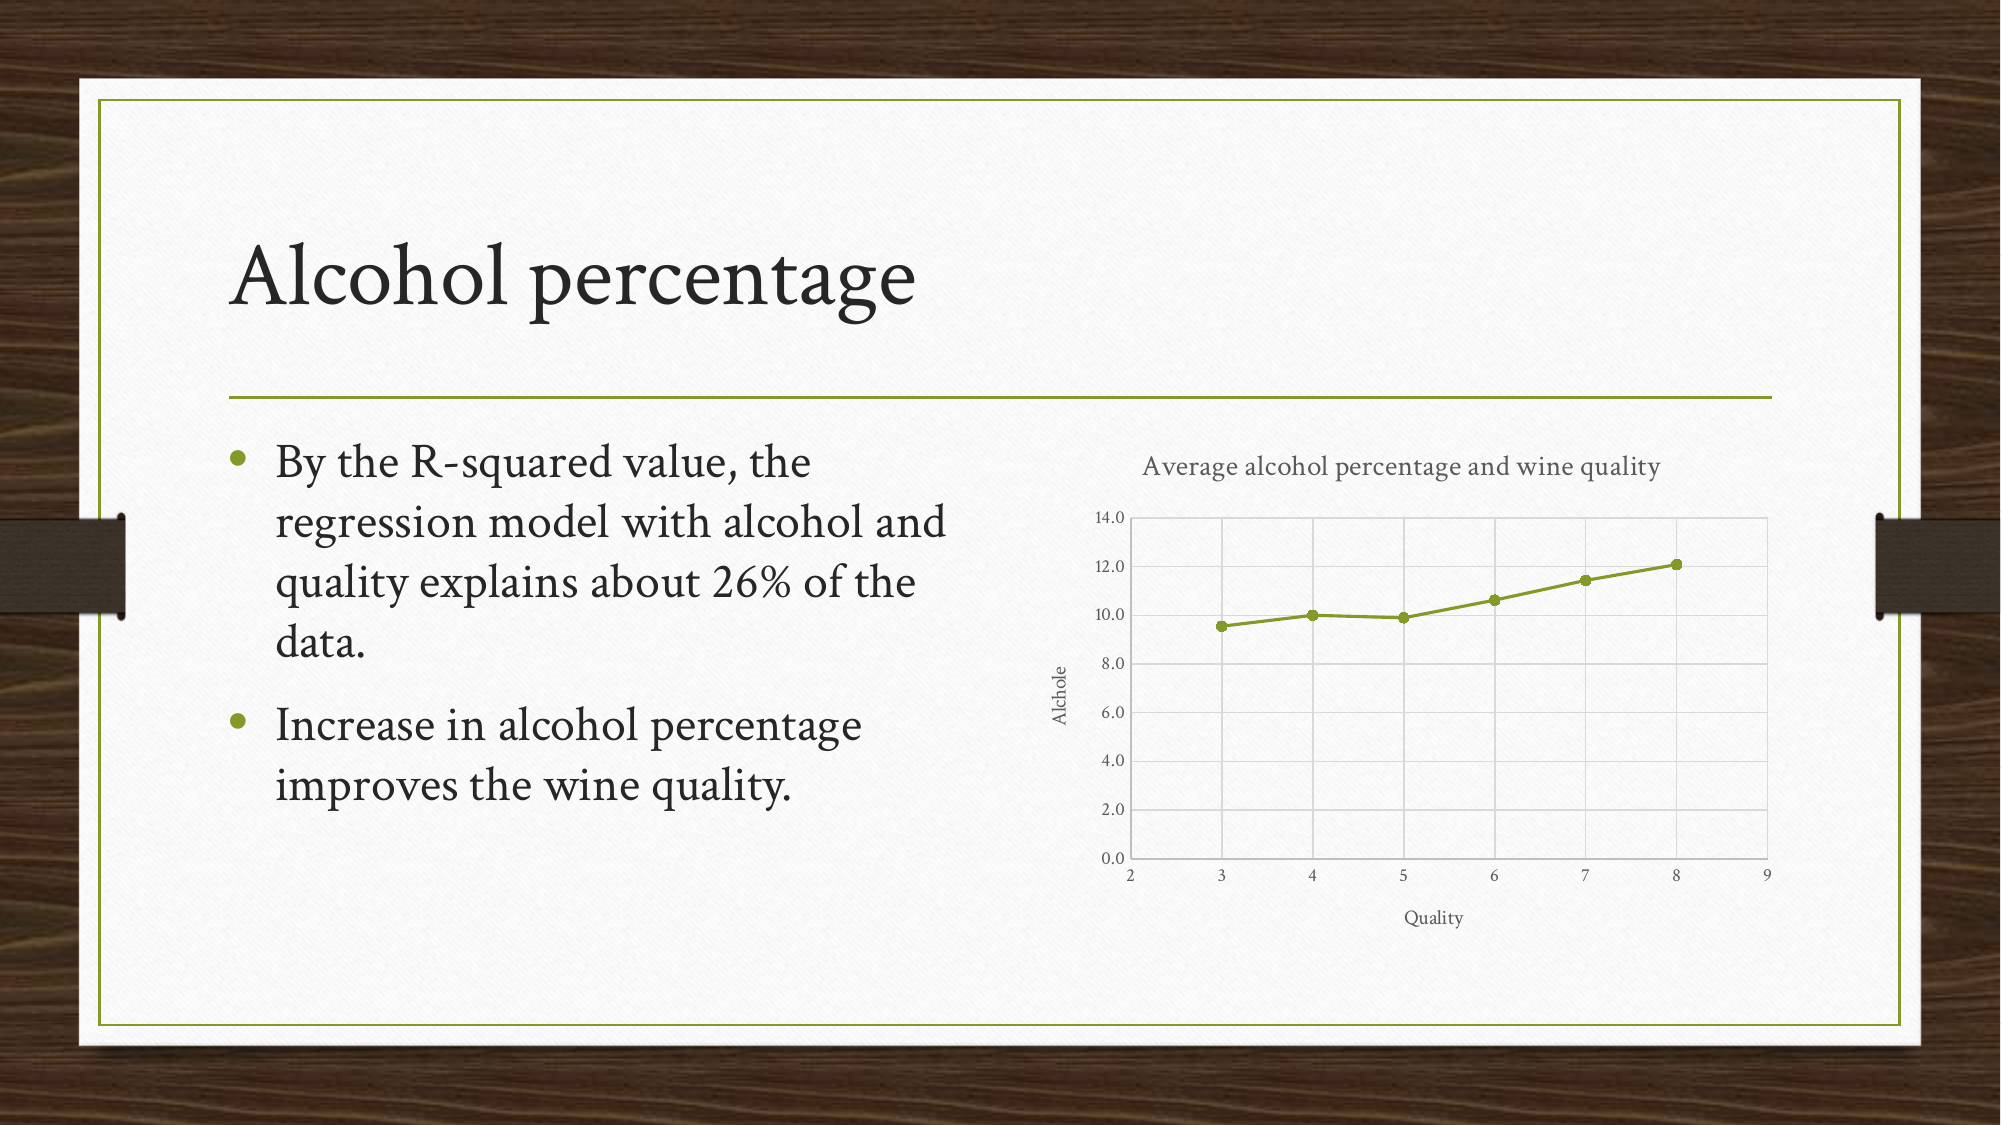

# Alcohol percentage
By the R-squared value, the regression model with alcohol and quality explains about 26% of the data.
Increase in alcohol percentage improves the wine quality.

### Chart: Average alcohol percentage and wine quality

| Category | alcohol |
|---|---|